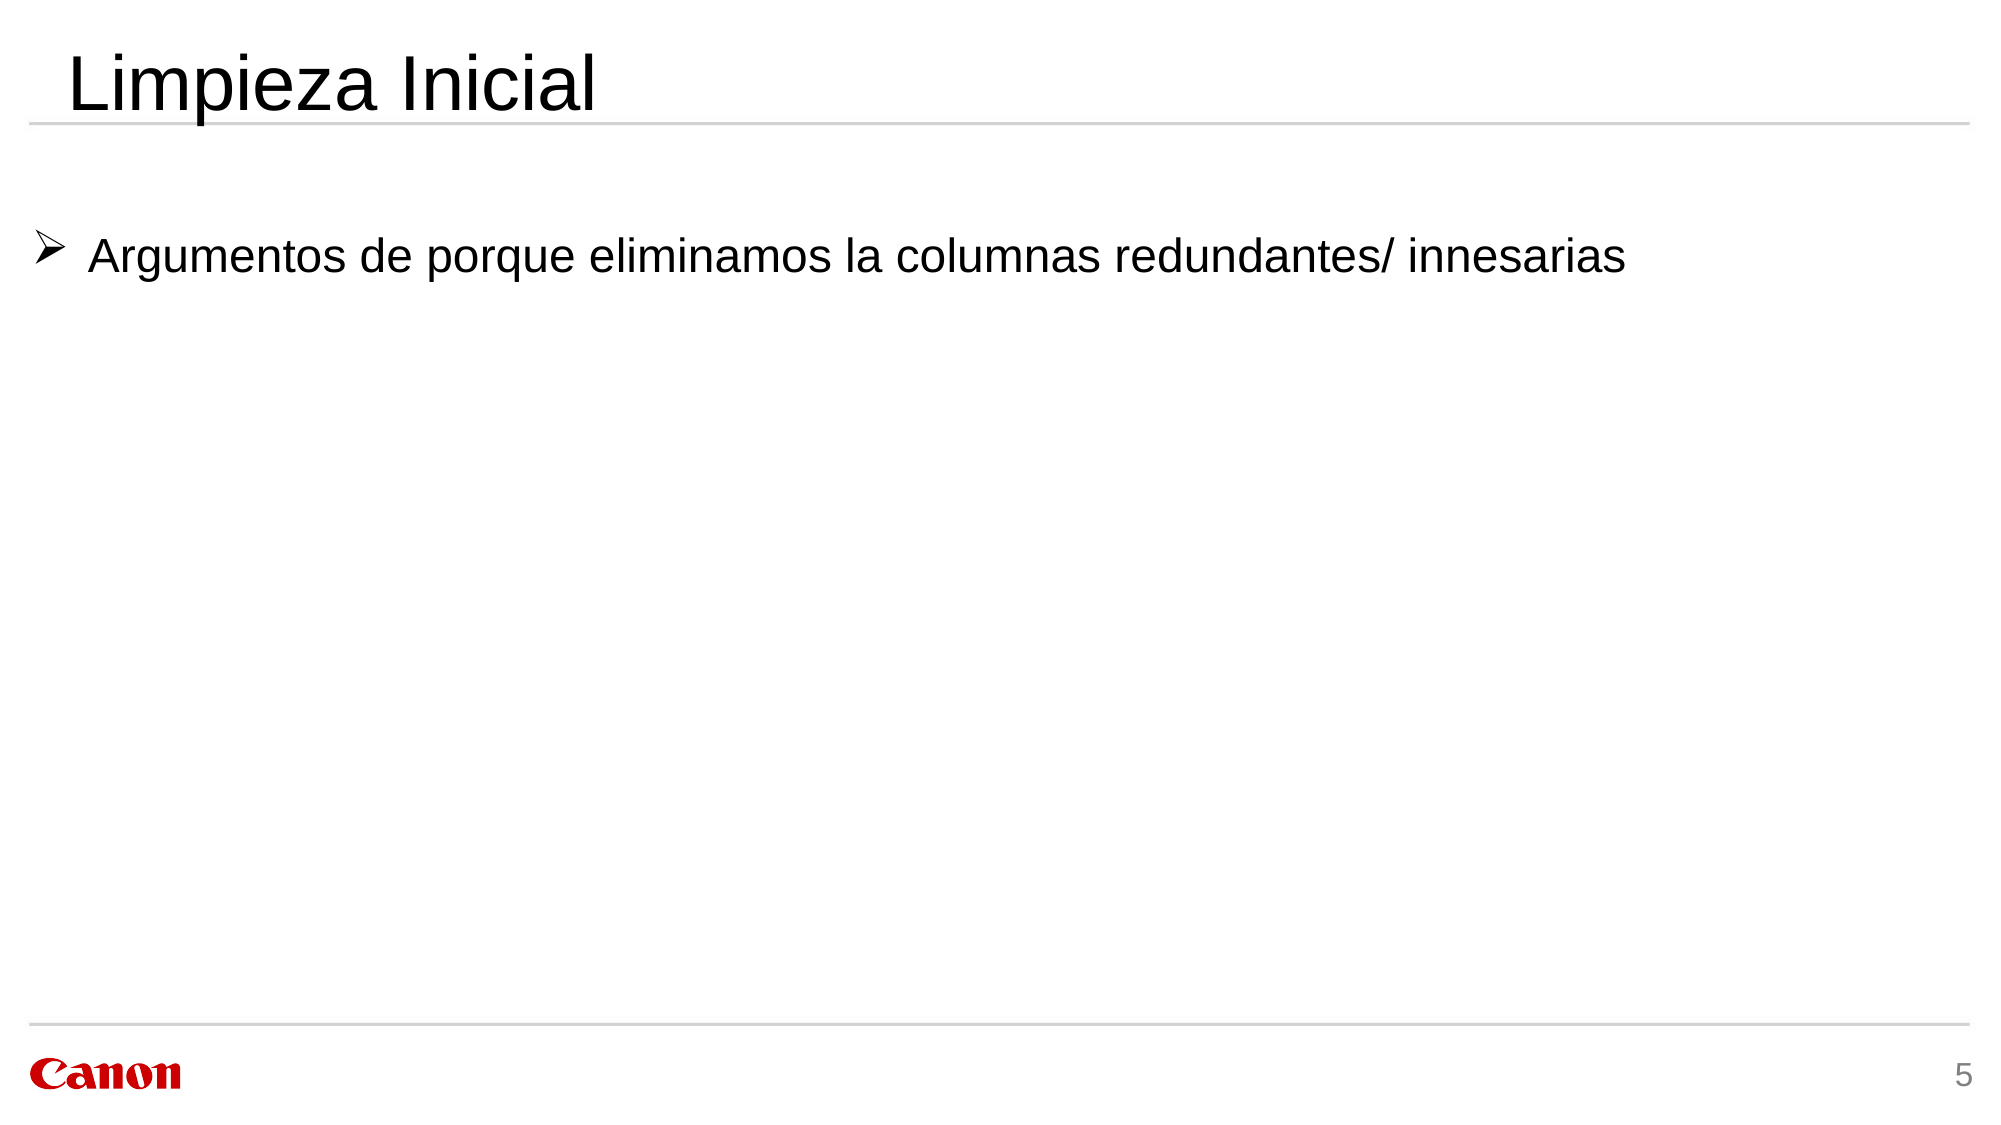

# Limpieza Inicial

Argumentos de porque eliminamos la columnas redundantes/ innesarias

5